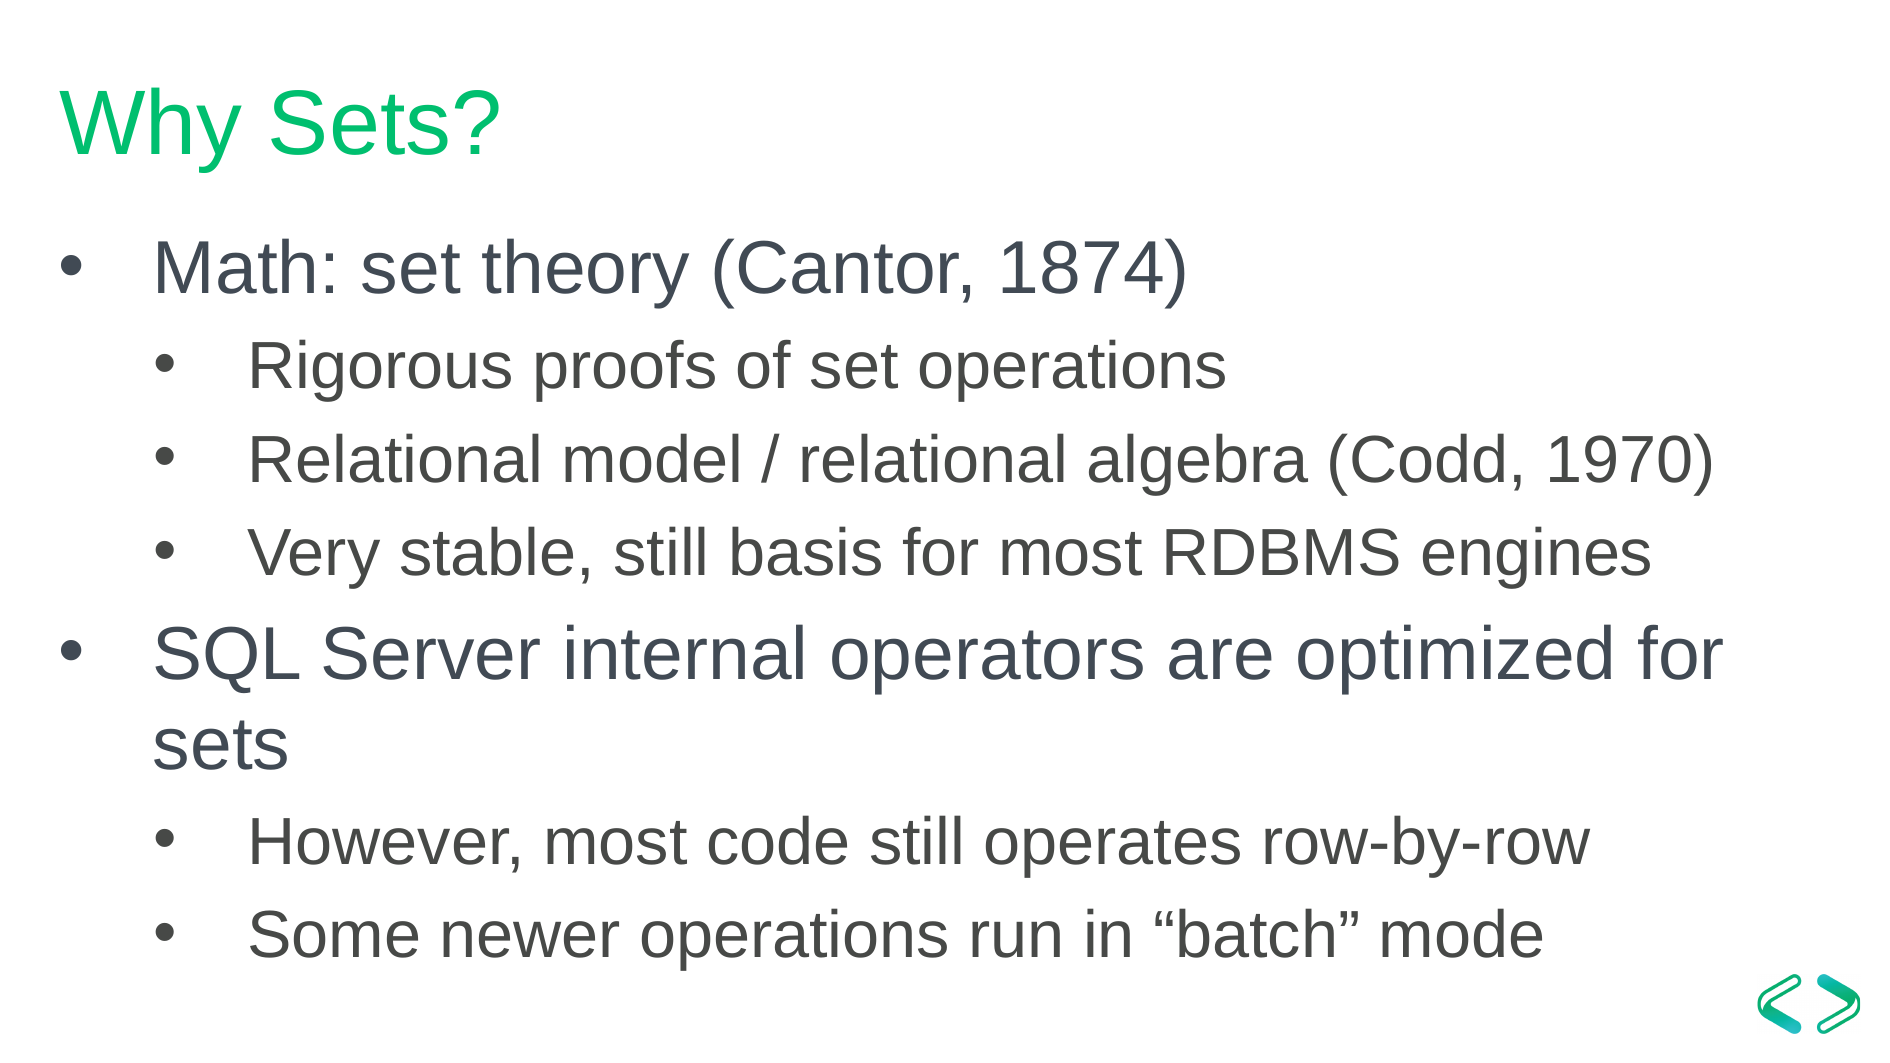

# Why Sets?
Math: set theory (Cantor, 1874)
Rigorous proofs of set operations
Relational model / relational algebra (Codd, 1970)
Very stable, still basis for most RDBMS engines
SQL Server internal operators are optimized for sets
However, most code still operates row-by-row
Some newer operations run in “batch” mode